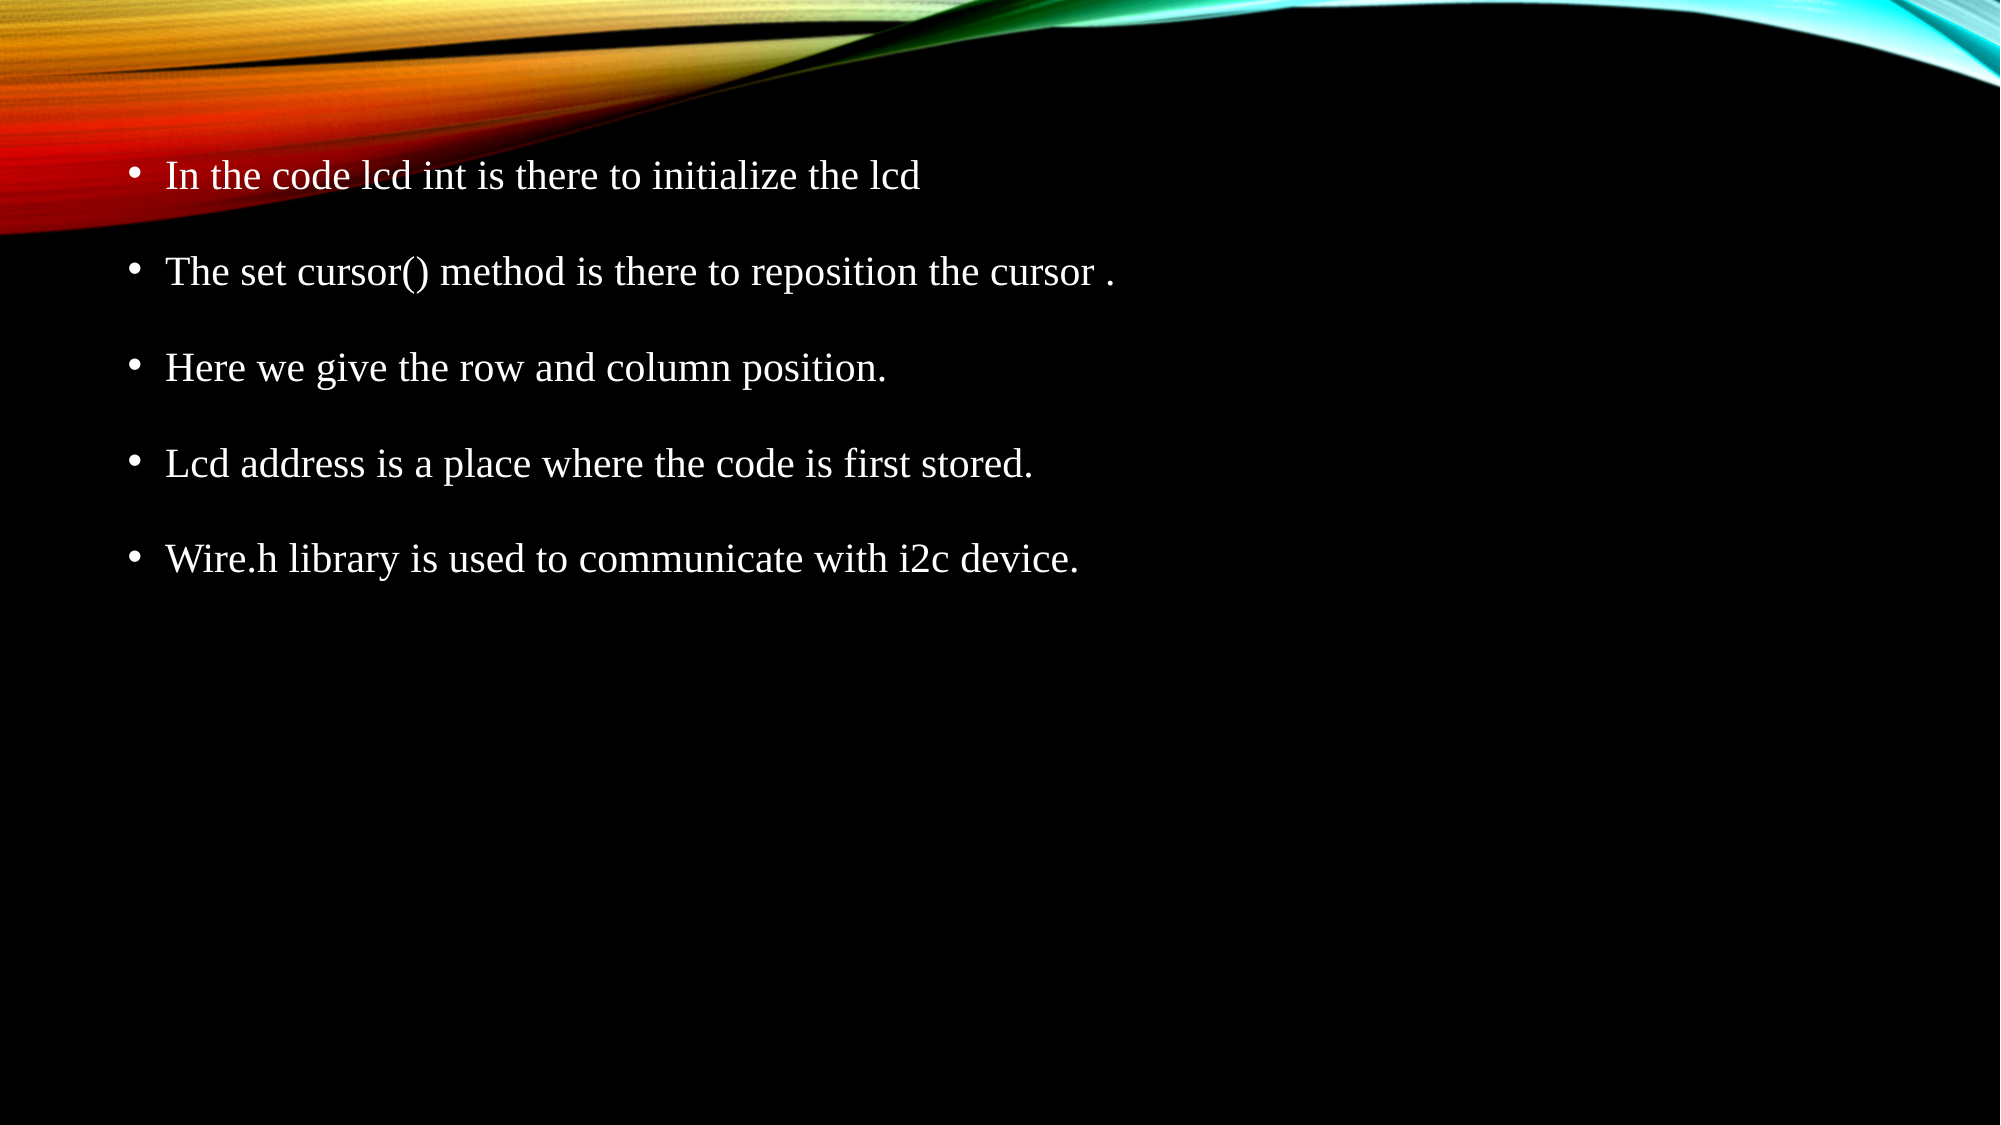

In the code lcd int is there to initialize the lcd
The set cursor() method is there to reposition the cursor .
Here we give the row and column position.
Lcd address is a place where the code is first stored.
Wire.h library is used to communicate with i2c device.